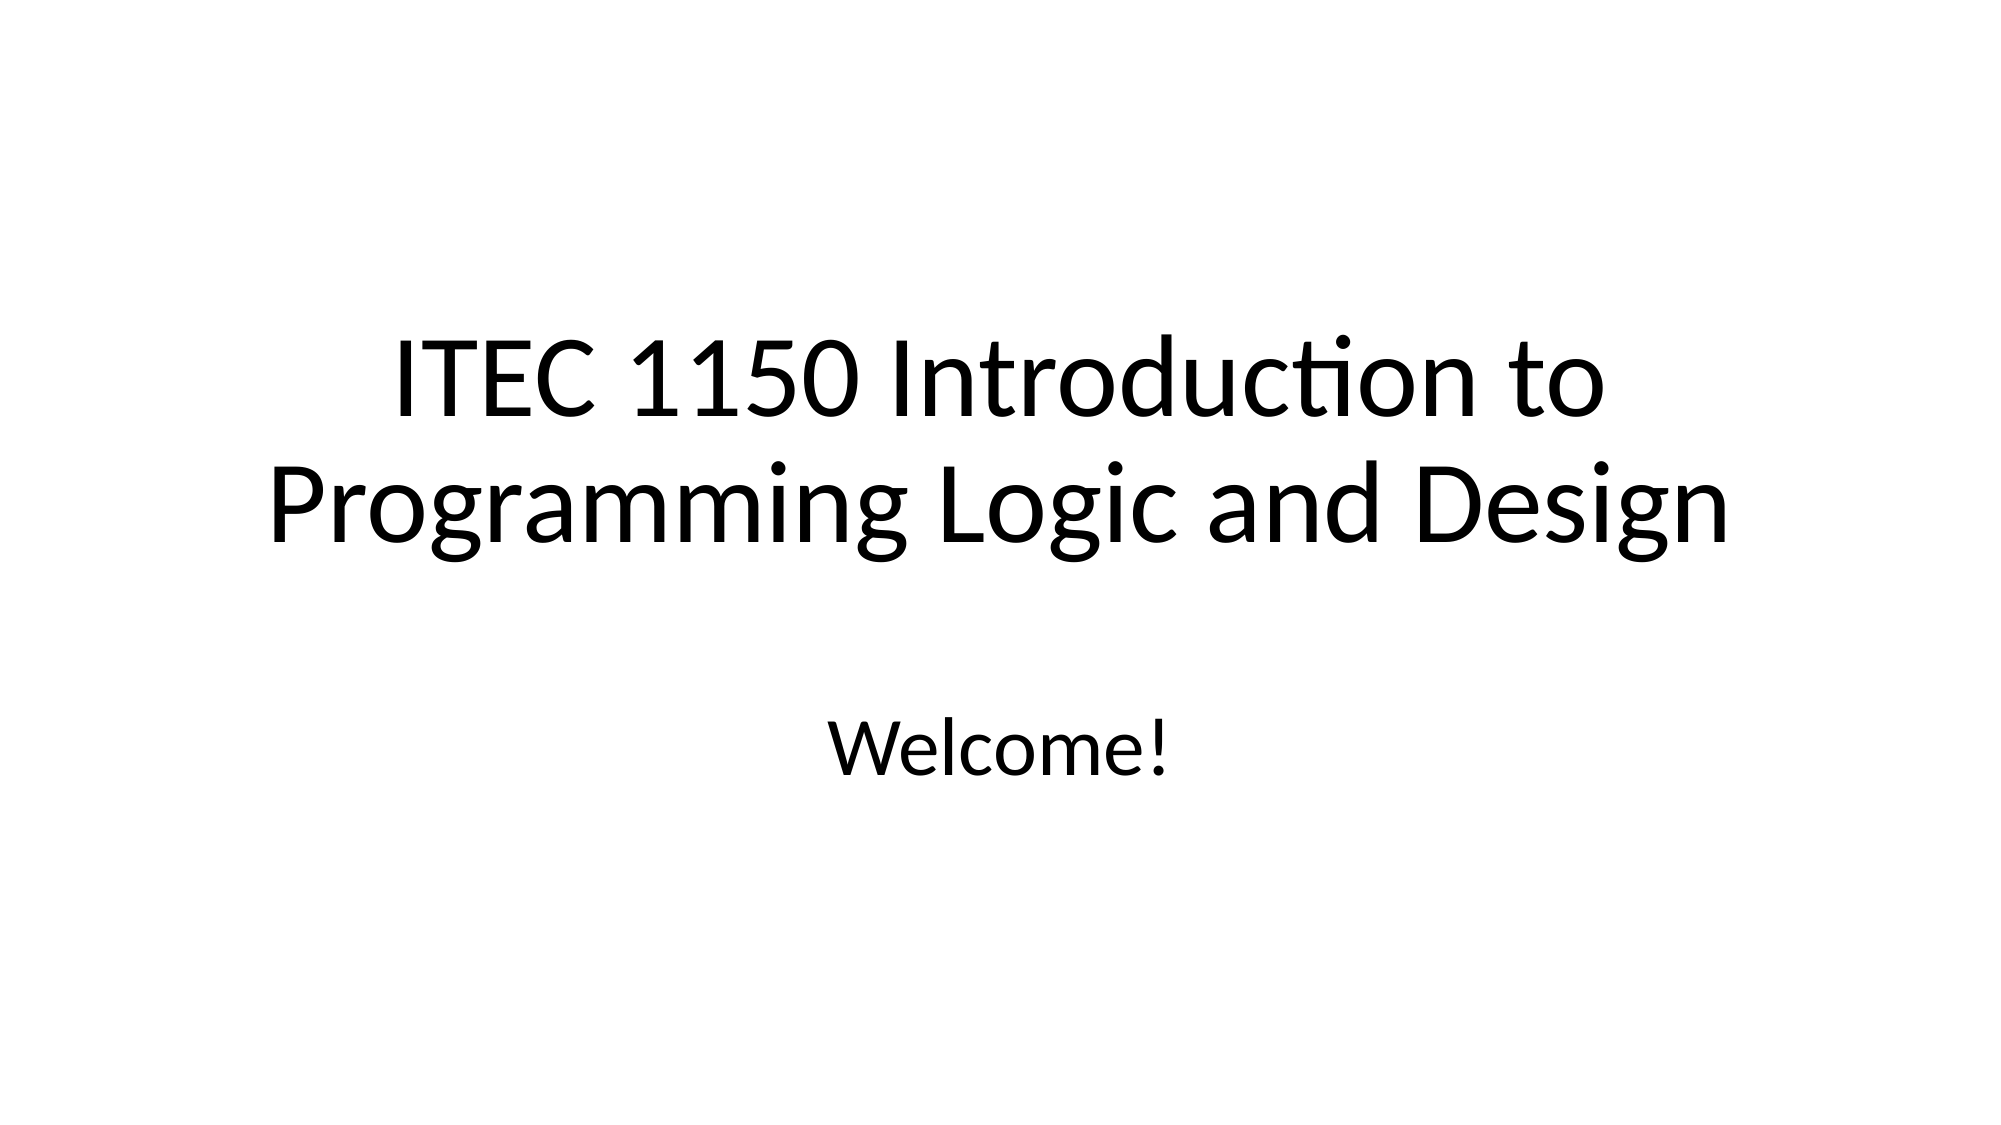

# ITEC 1150 Introduction to Programming Logic and Design
Welcome!